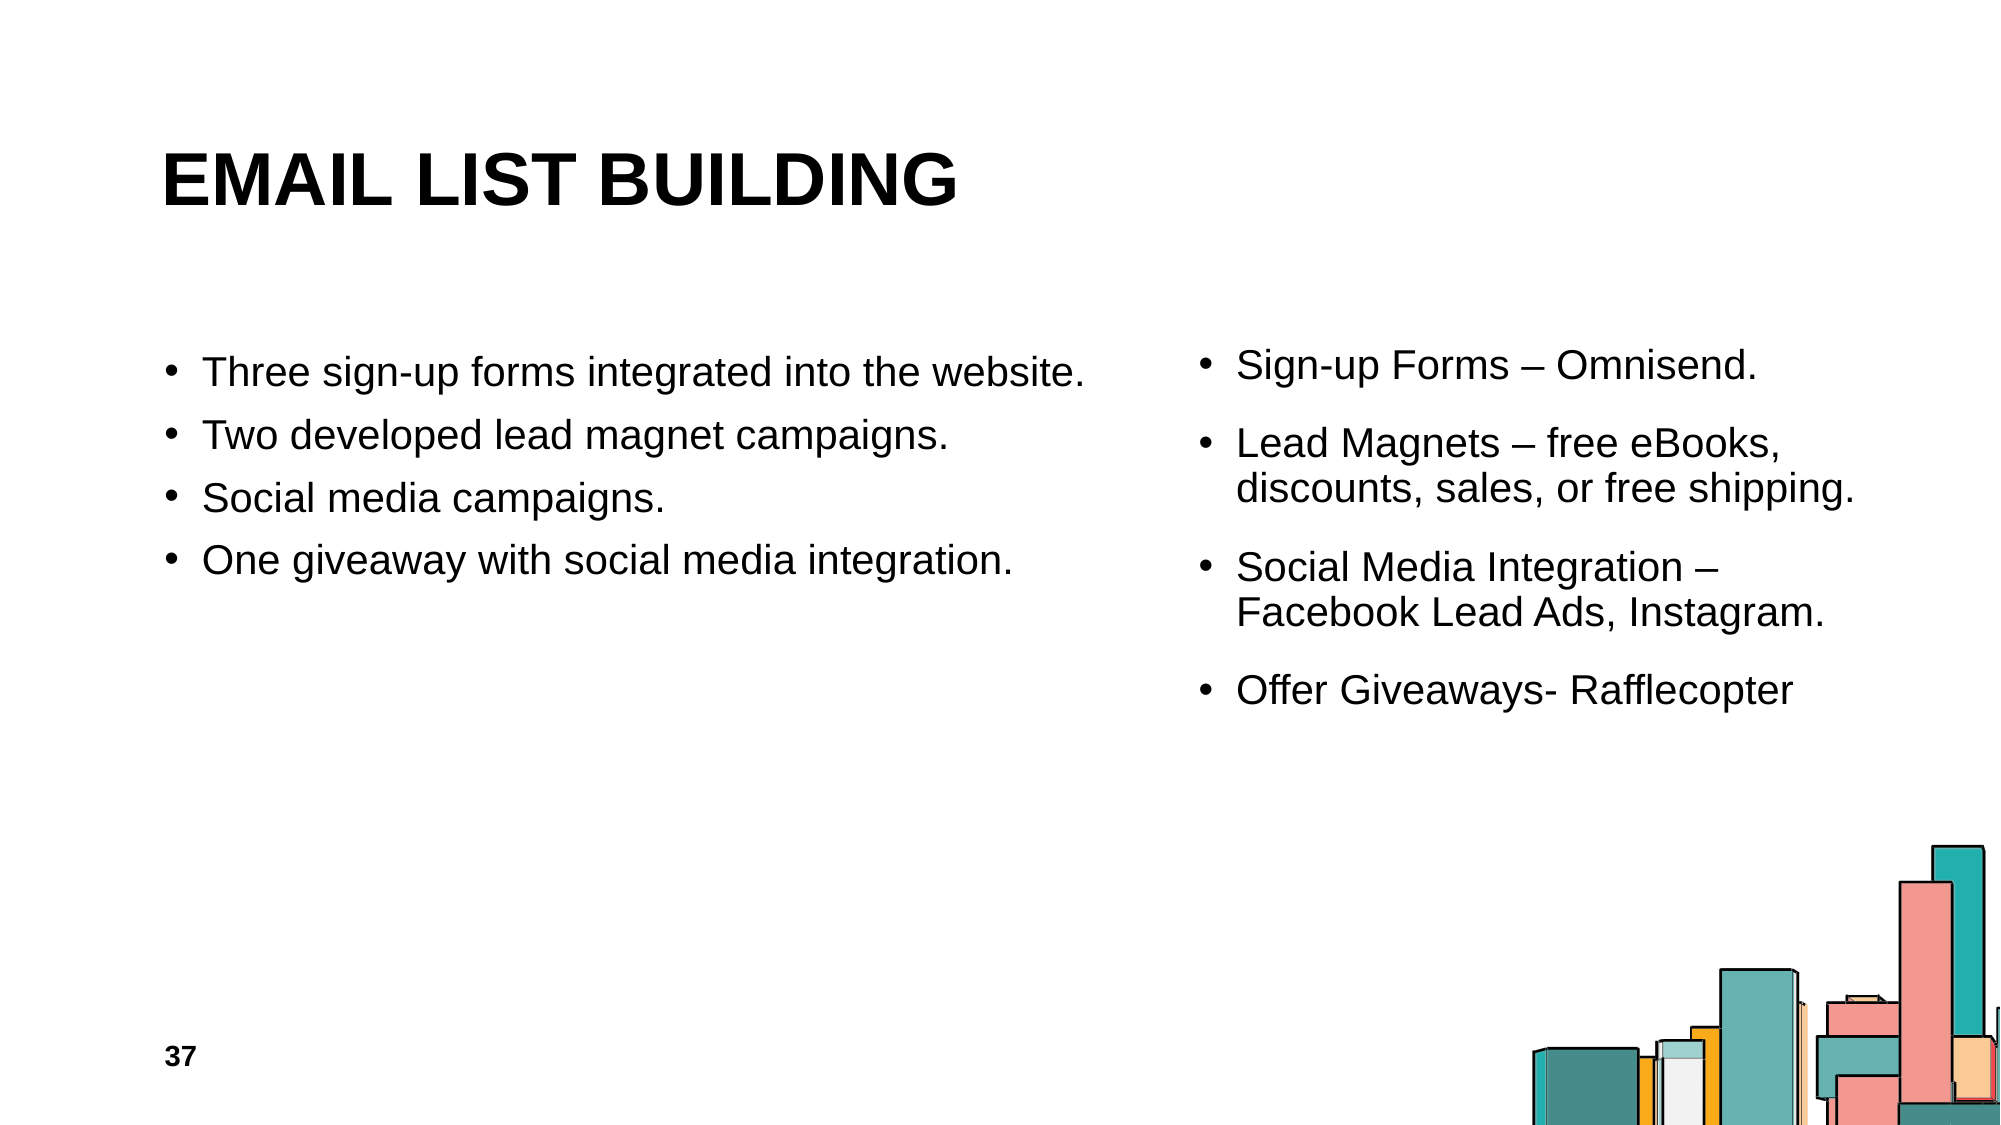

# Email List Building​
Sign-up Forms – Omnisend.
Lead Magnets – free eBooks, discounts, sales, or free shipping.
Social Media Integration – Facebook Lead Ads, Instagram.
Offer Giveaways- Rafflecopter
Three sign-up forms integrated into the website.
Two developed lead magnet campaigns.
Social media campaigns.
One giveaway with social media integration.

37